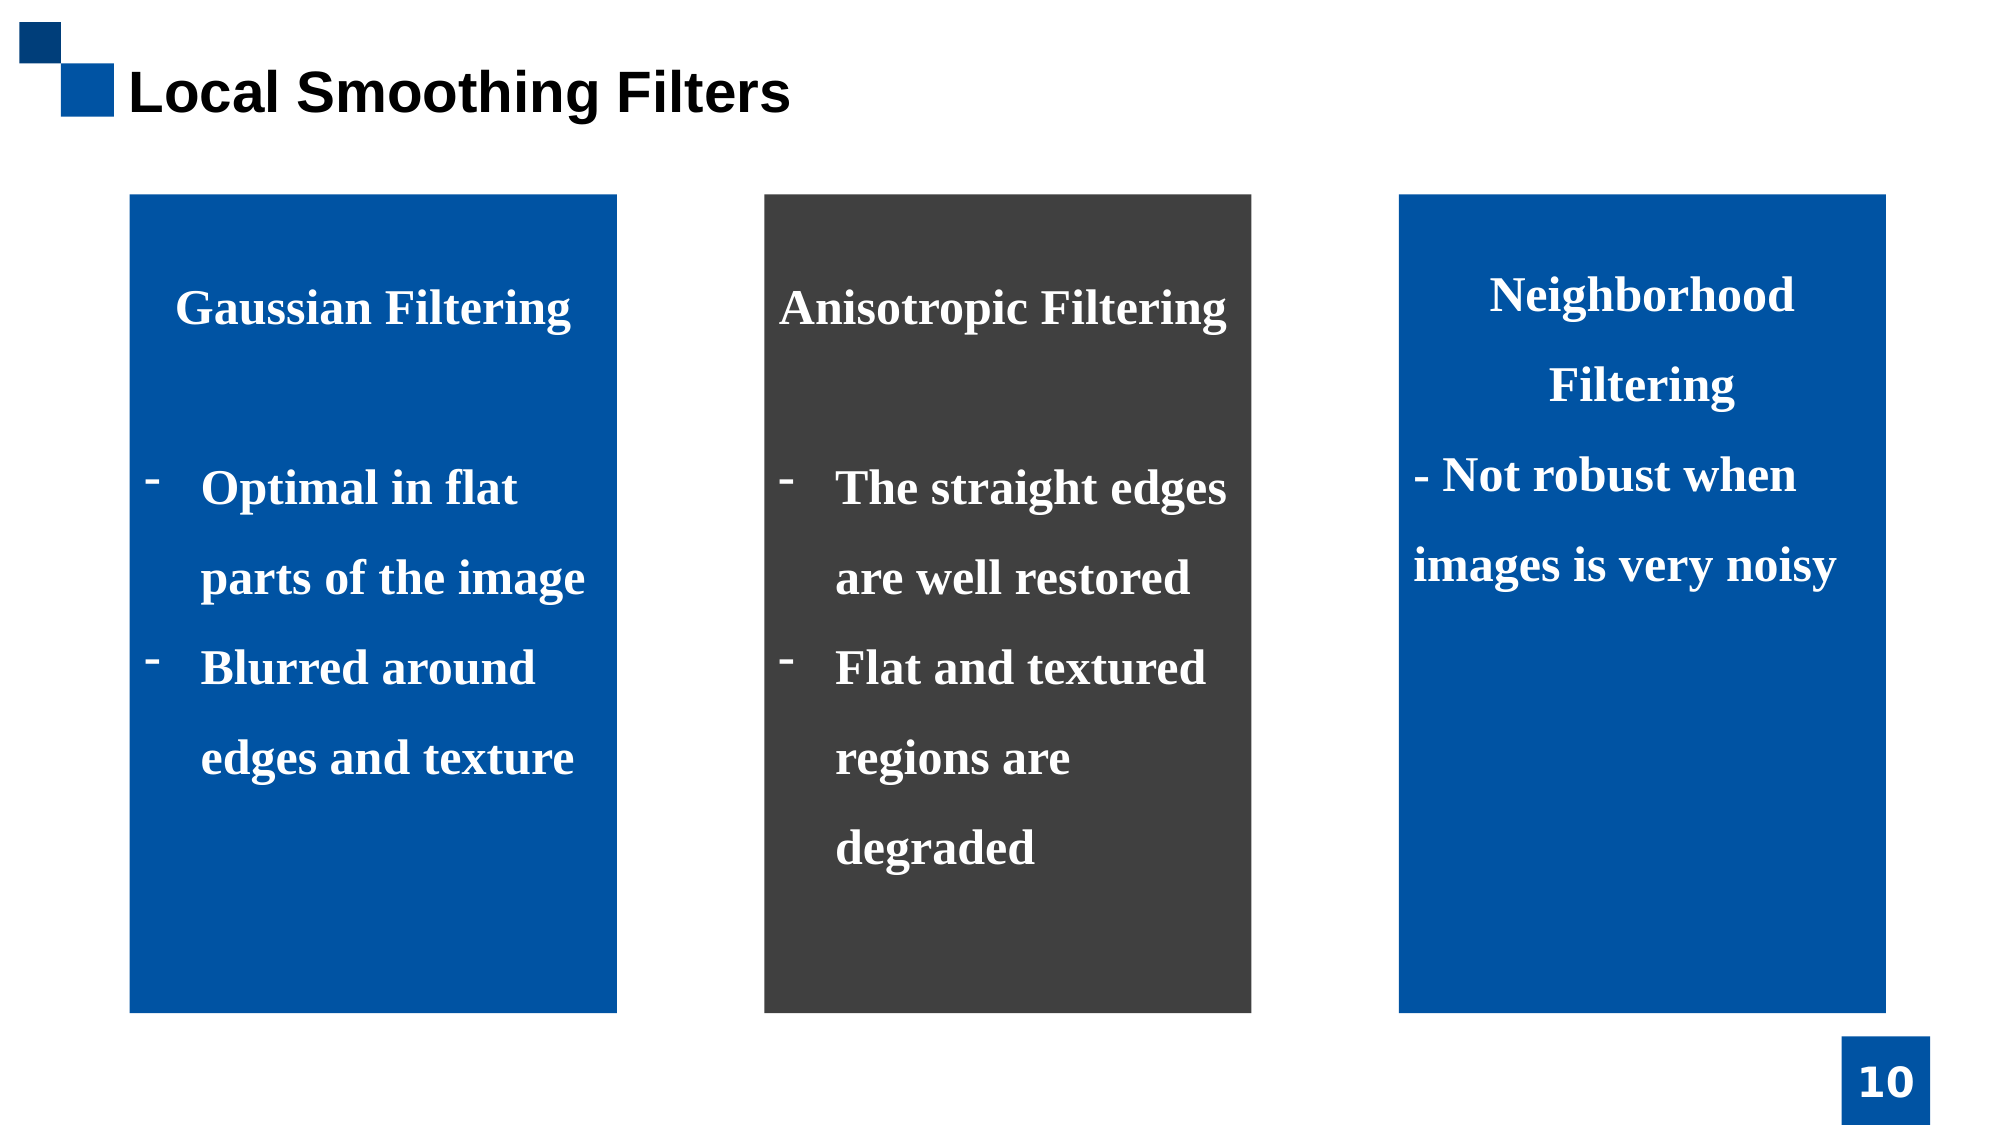

Local Smoothing Filters
Neighborhood Filtering
- Not robust when images is very noisy
Gaussian Filtering

Optimal in flat parts of the image
Blurred around edges and texture
Anisotropic Filtering

The straight edges are well restored
Flat and textured regions are degraded

10